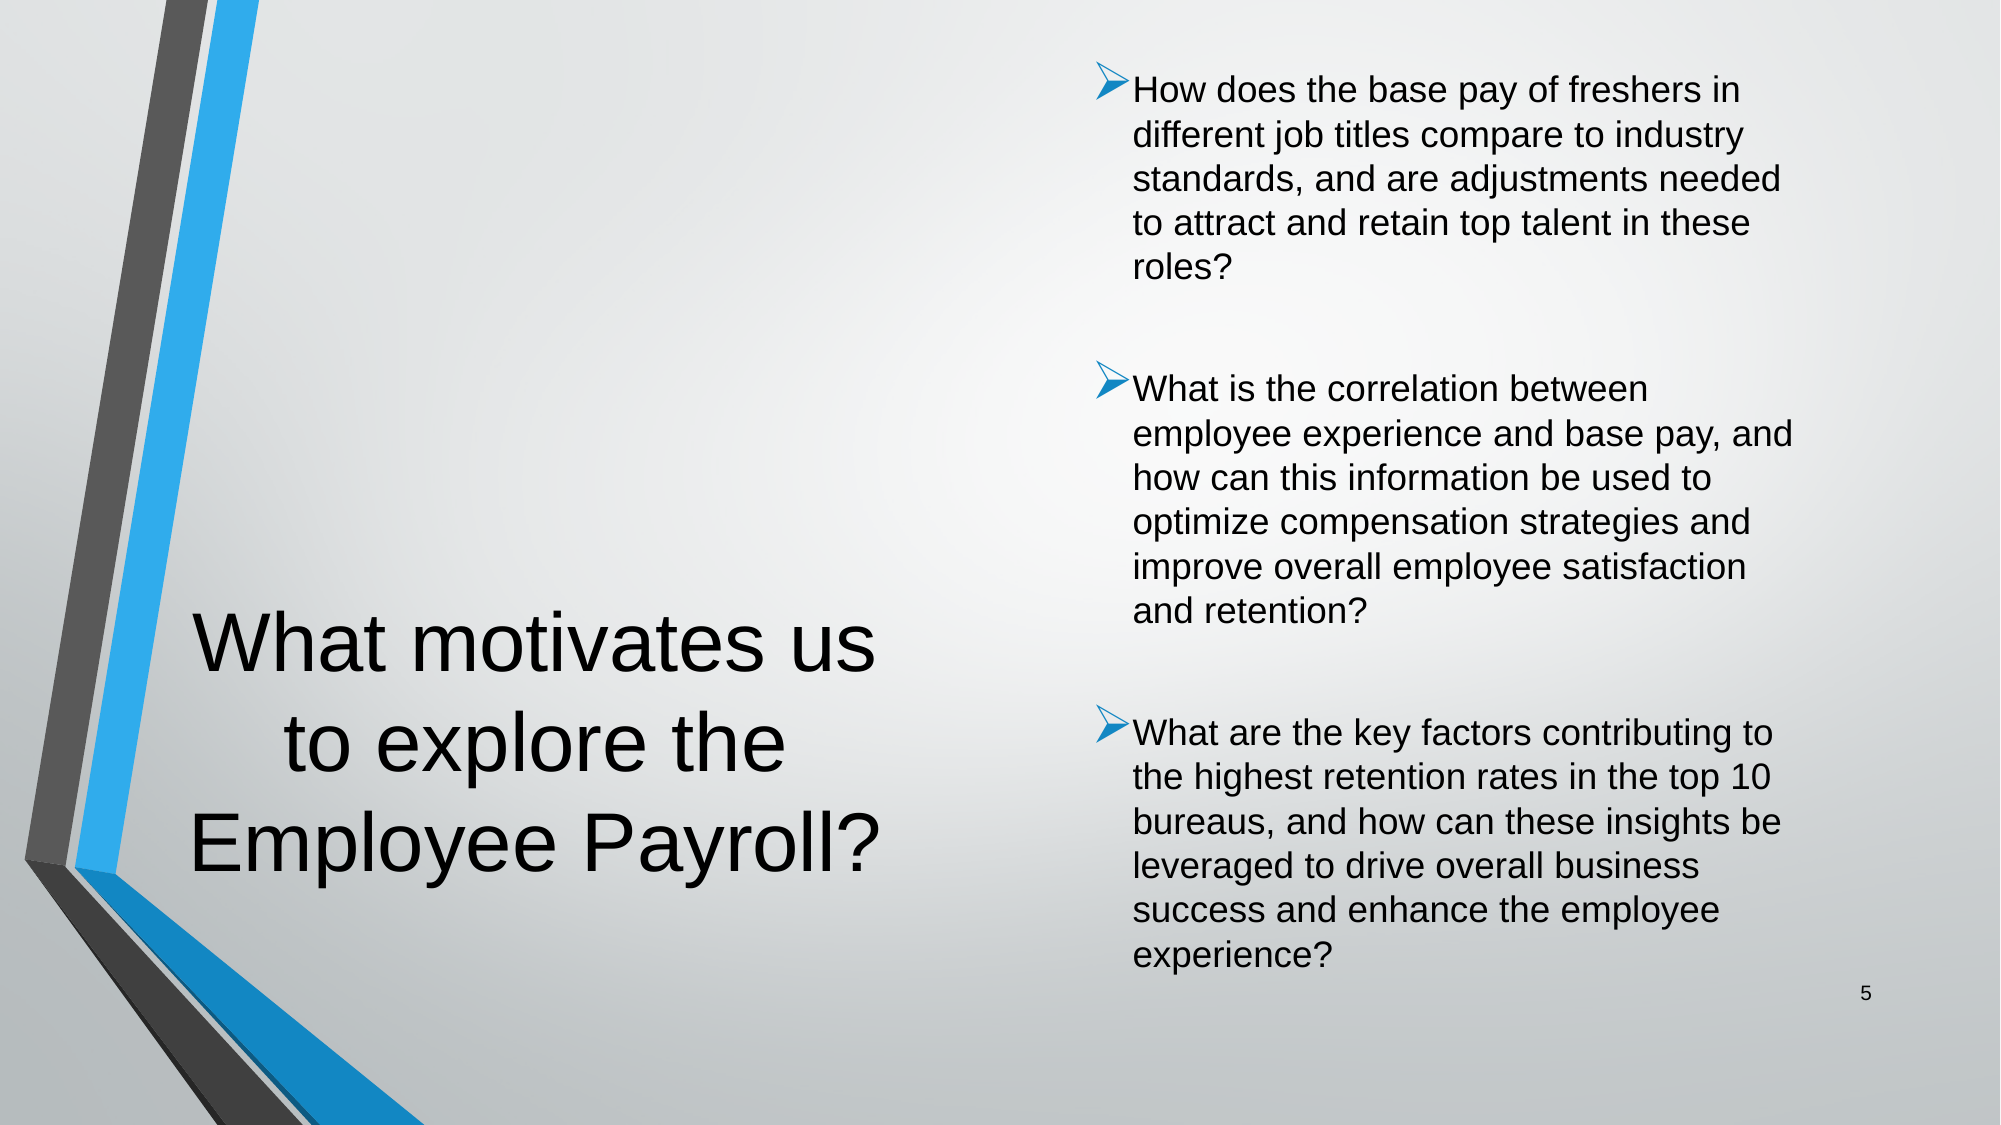

How does the base pay of freshers in different job titles compare to industry standards, and are adjustments needed to attract and retain top talent in these roles?

What is the correlation between employee experience and base pay, and how can this information be used to optimize compensation strategies and improve overall employee satisfaction and retention?

What are the key factors contributing to the highest retention rates in the top 10 bureaus, and how can these insights be leveraged to drive overall business success and enhance the employee experience?

# What motivates us to explore the Employee Payroll?
5